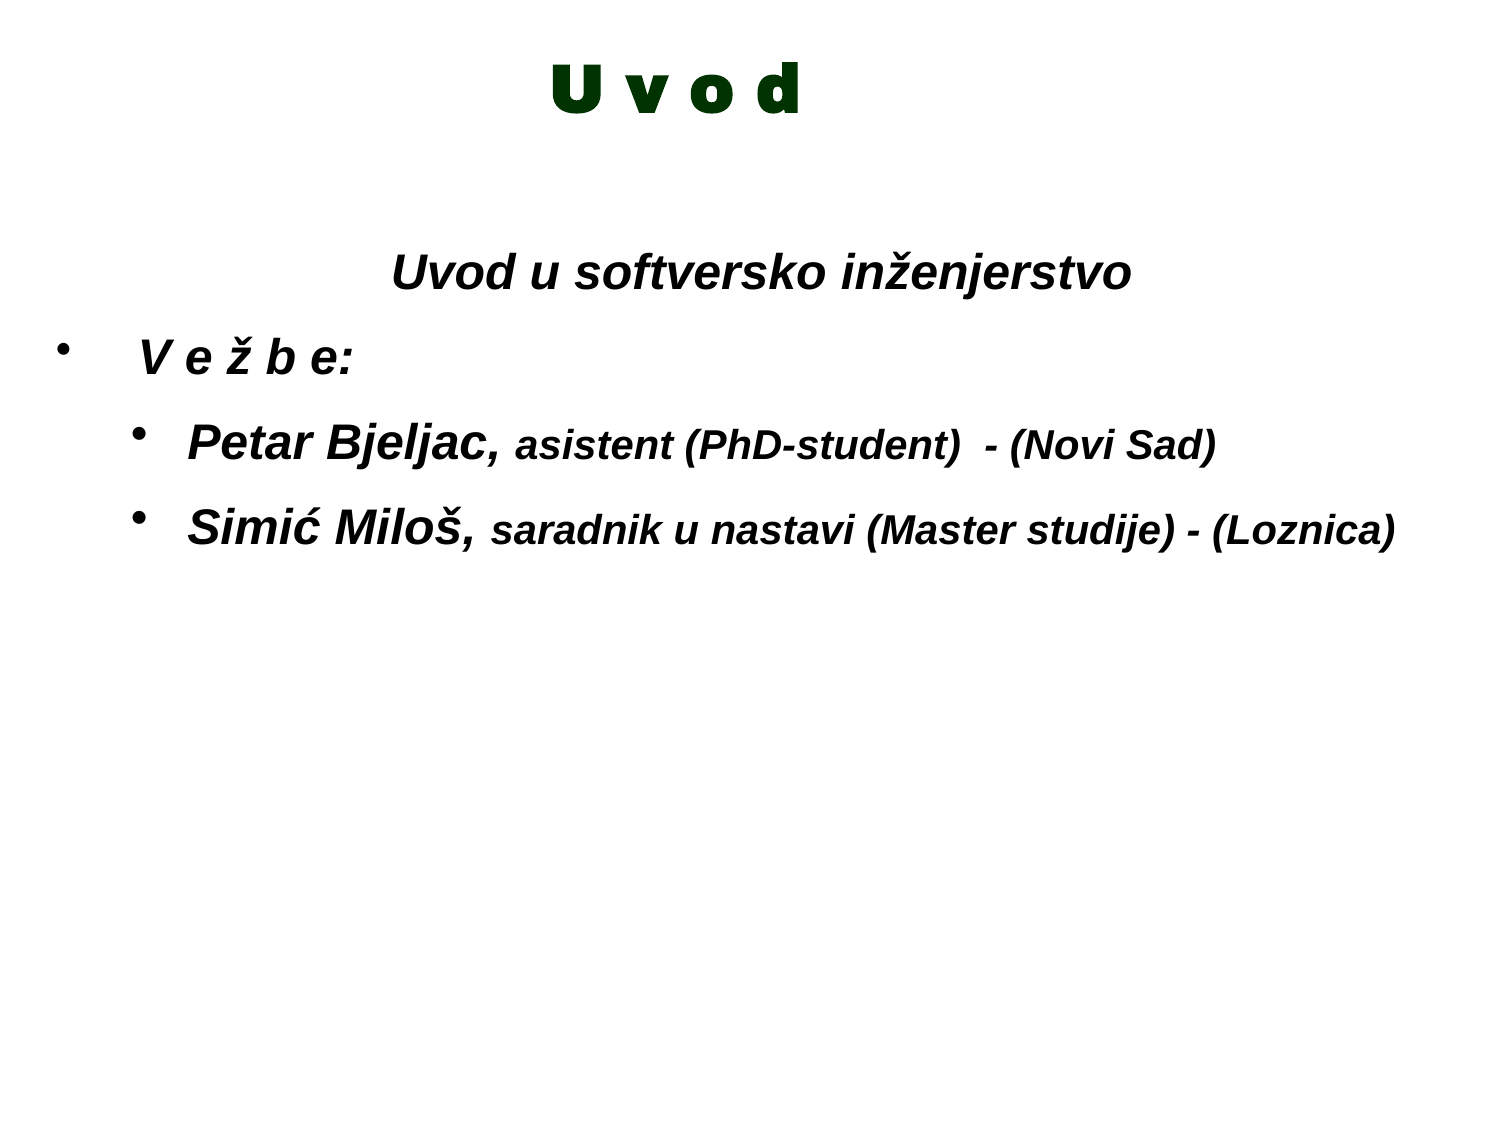

# U v o d
 Uvod u softversko inženjerstvo
  V e ž b e:
Petar Bjeljac, asistent (PhD-student)  - (Novi Sad)
Simić Miloš, saradnik u nastavi (Master studije) - (Loznica)